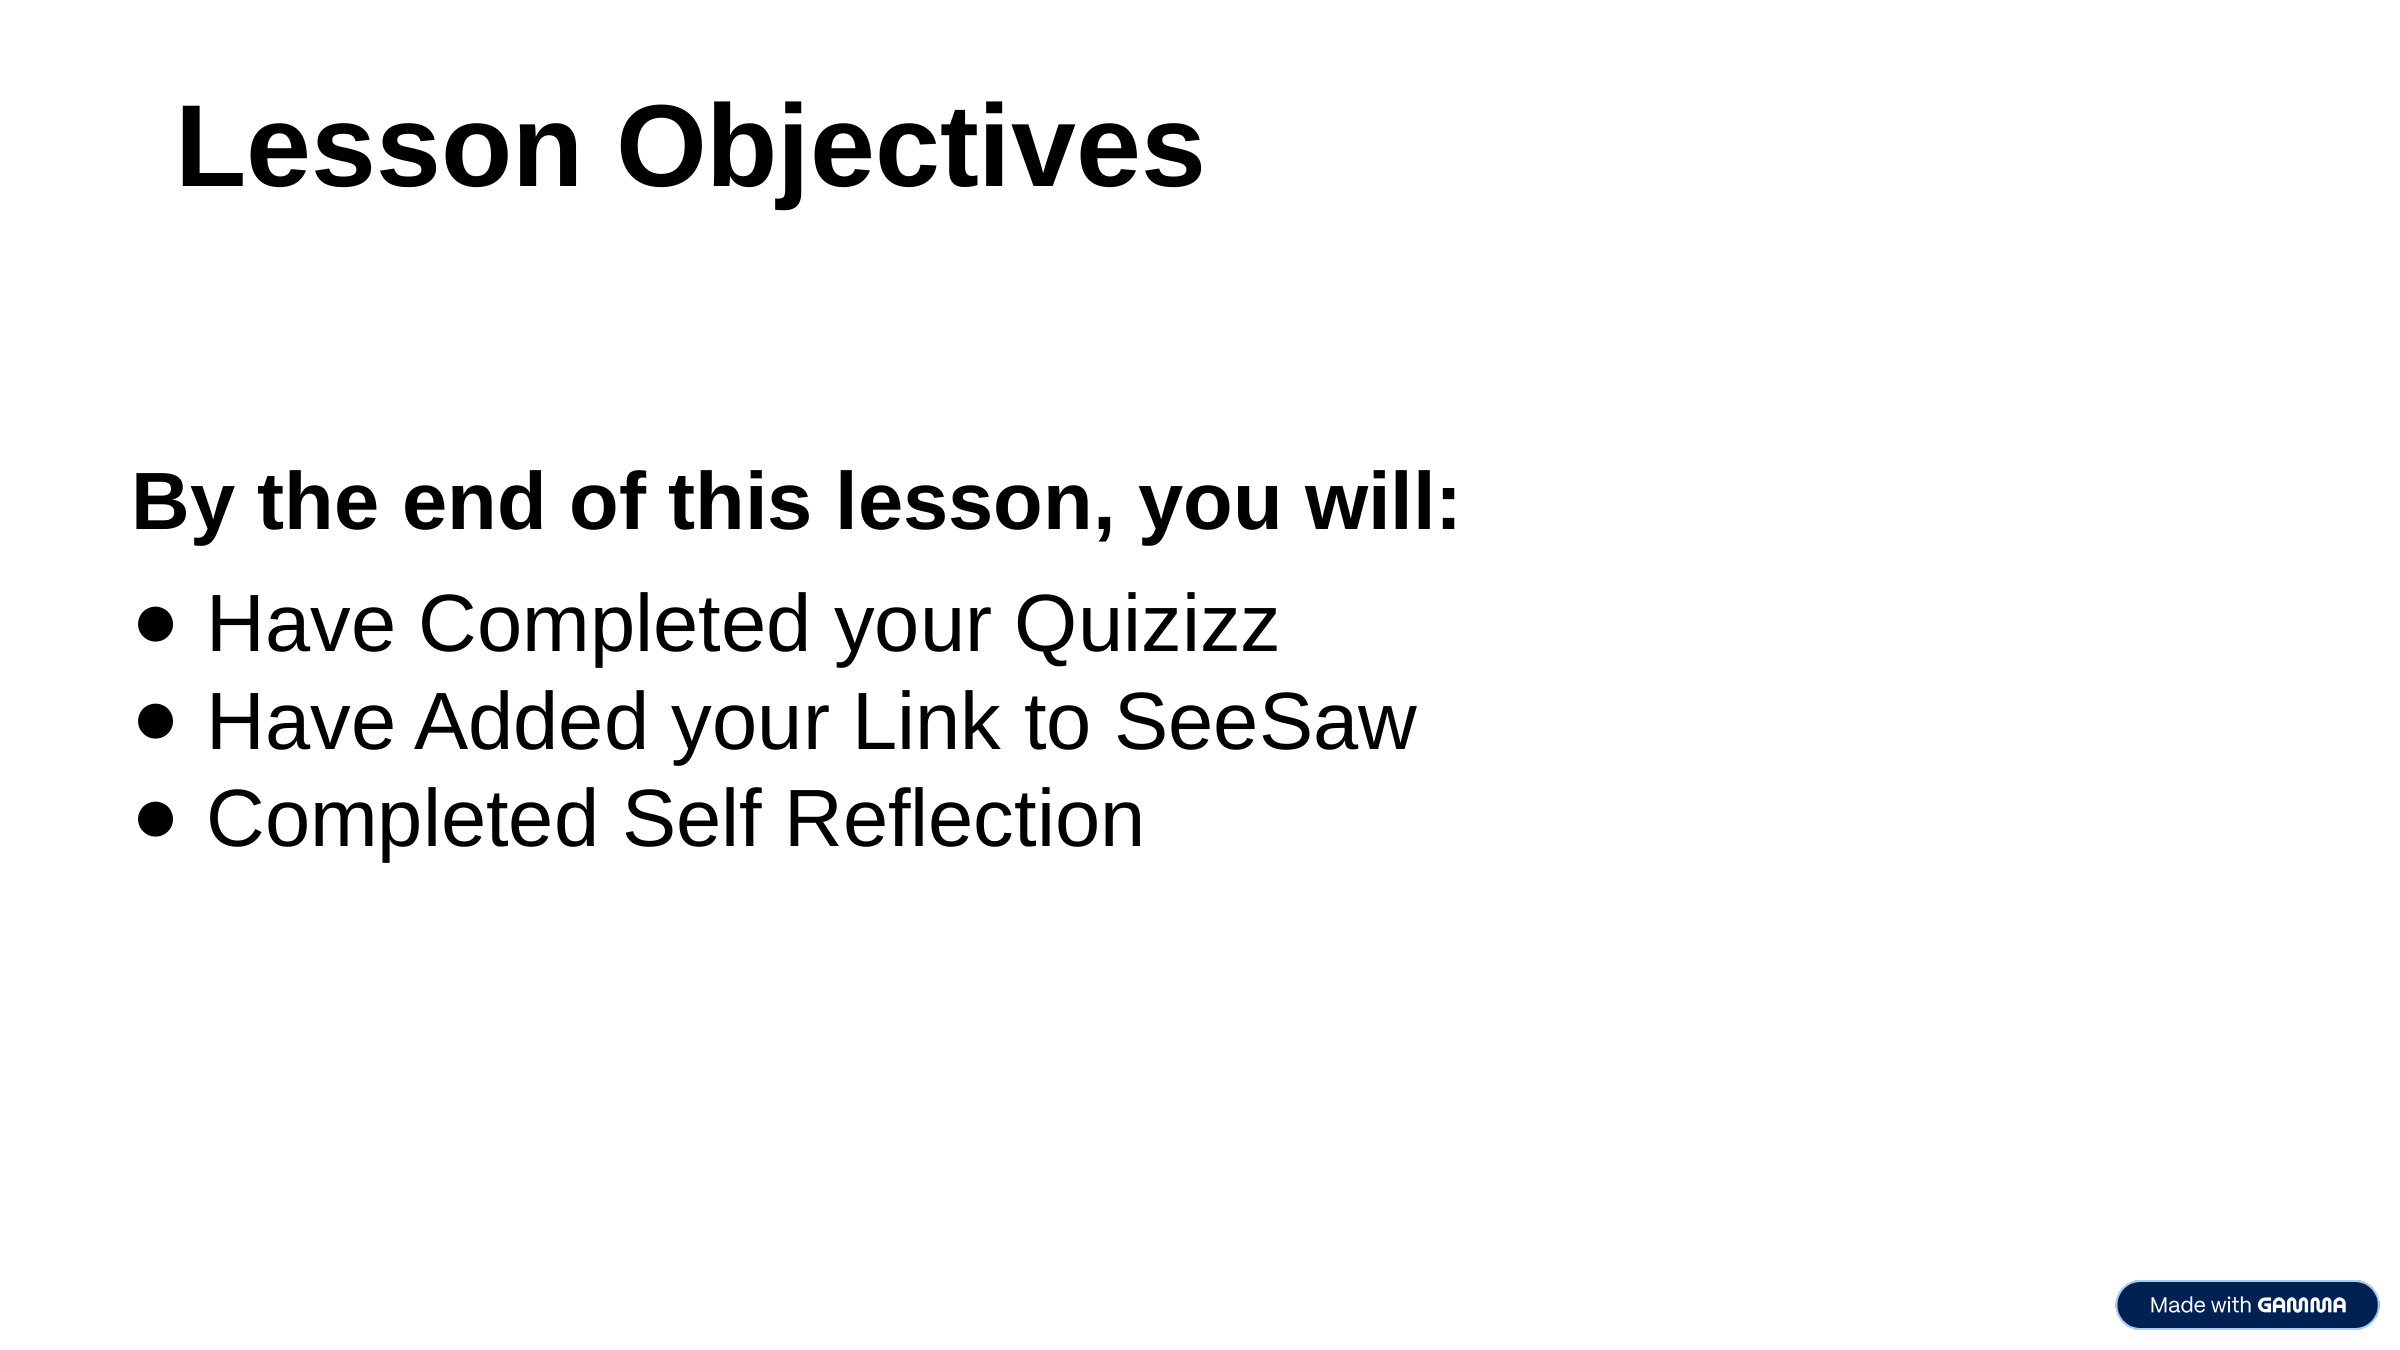

Lesson Objectives

By the end of this lesson, you will:
Have Completed your Quizizz
Have Added your Link to SeeSaw
Completed Self Reflection